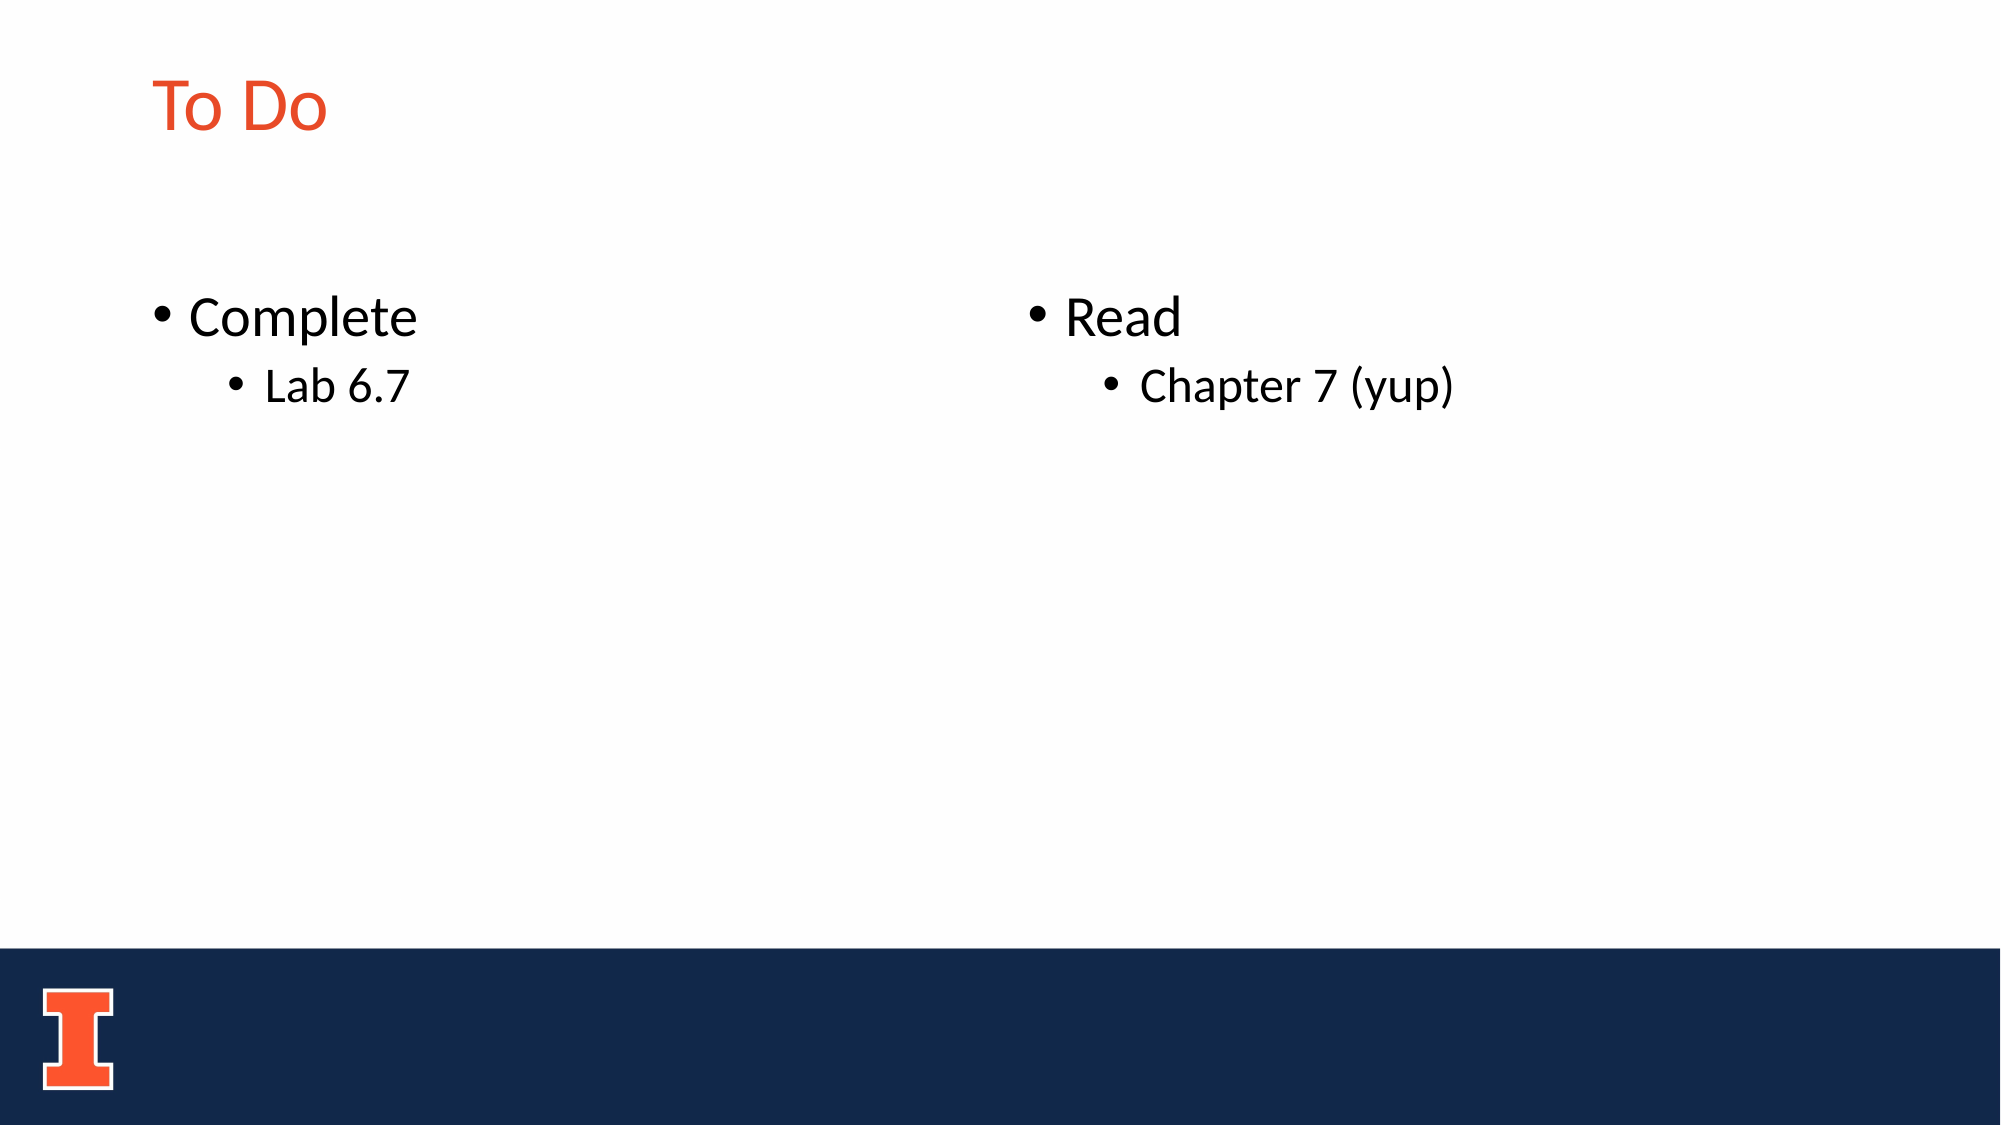

# To Do

Complete
Lab 6.7

Read
Chapter 7 (yup)